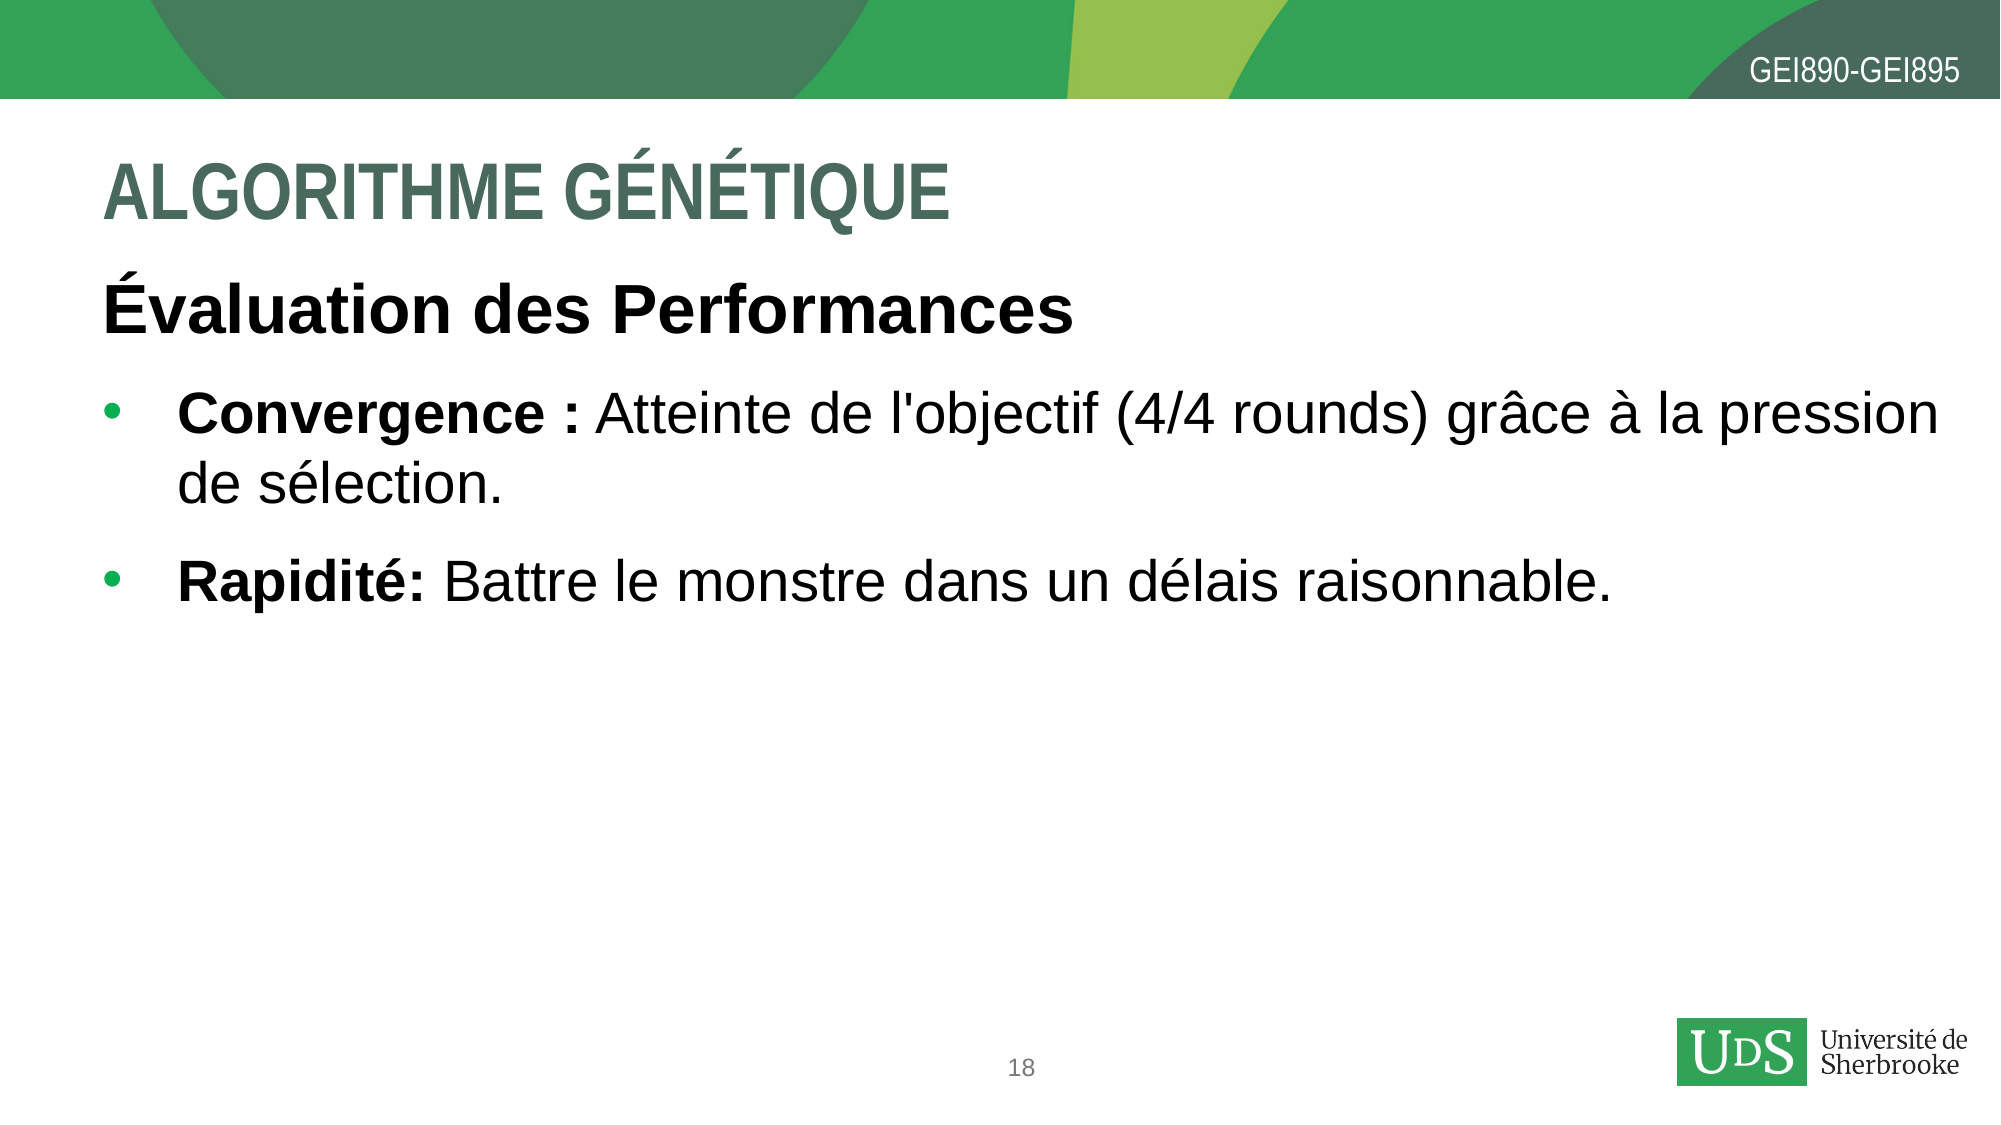

# Algorithme génétique
Évaluation des Performances
Convergence : Atteinte de l'objectif (4/4 rounds) grâce à la pression de sélection.
Rapidité: Battre le monstre dans un délais raisonnable.

18